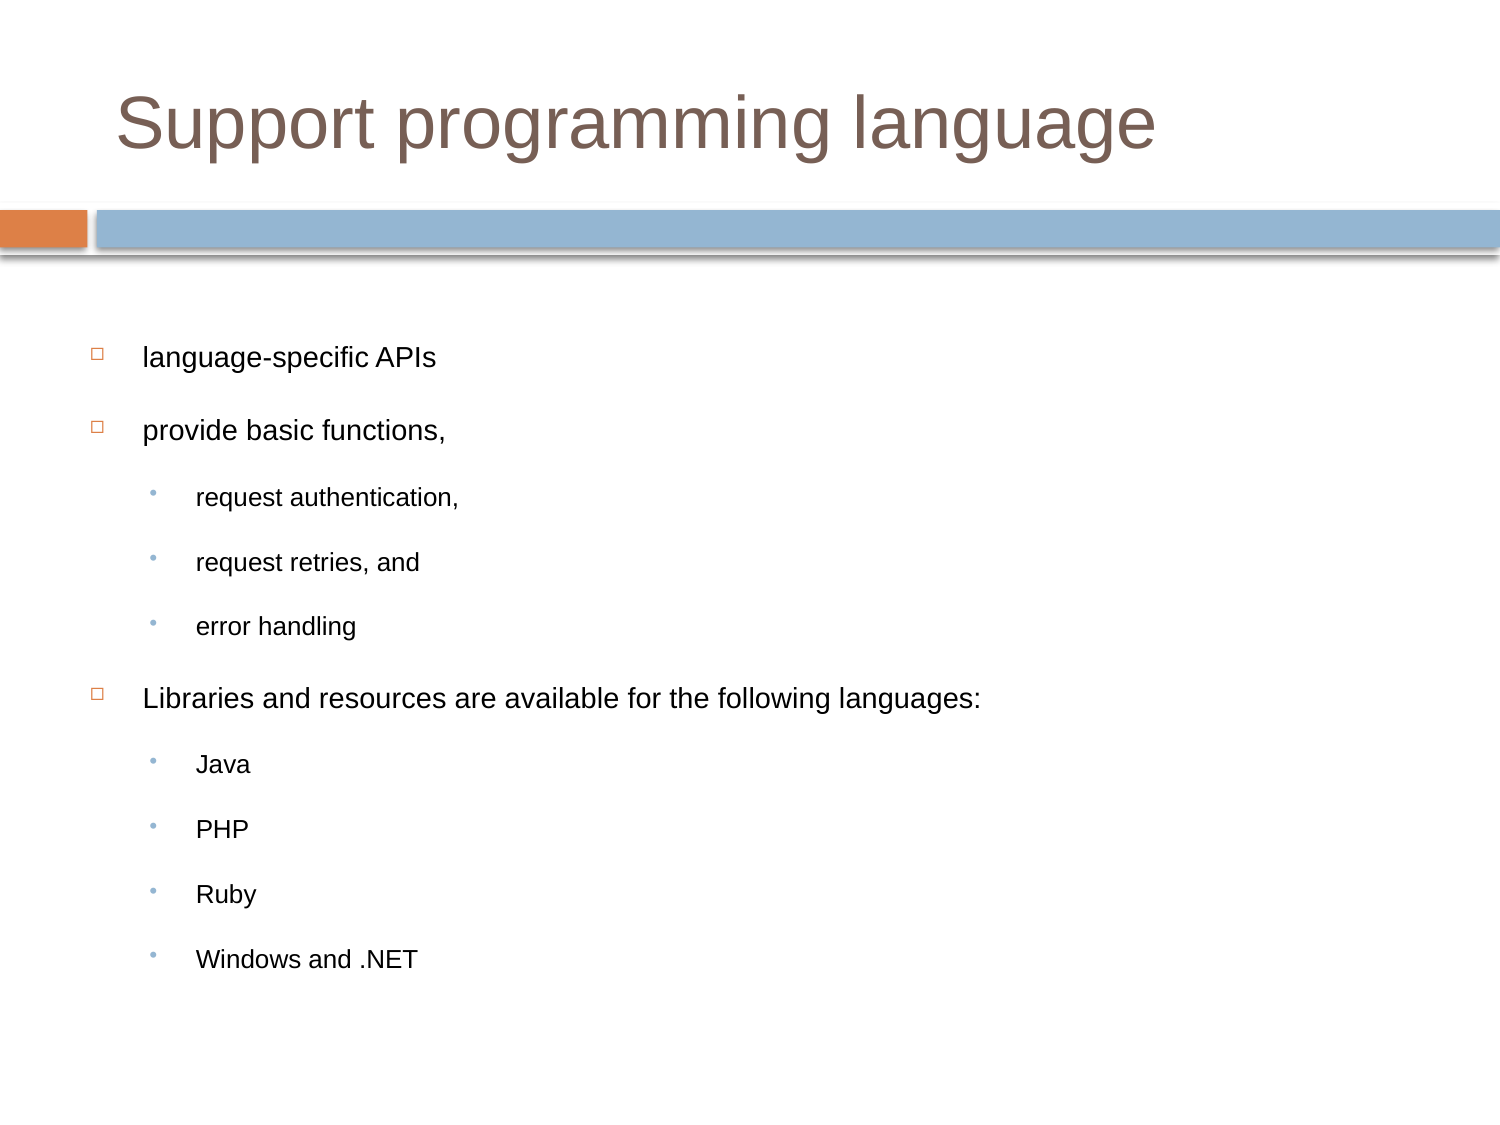

# Support programming language
language-specific APIs
provide basic functions,
request authentication,
request retries, and
error handling
Libraries and resources are available for the following languages:
Java
PHP
Ruby
Windows and .NET